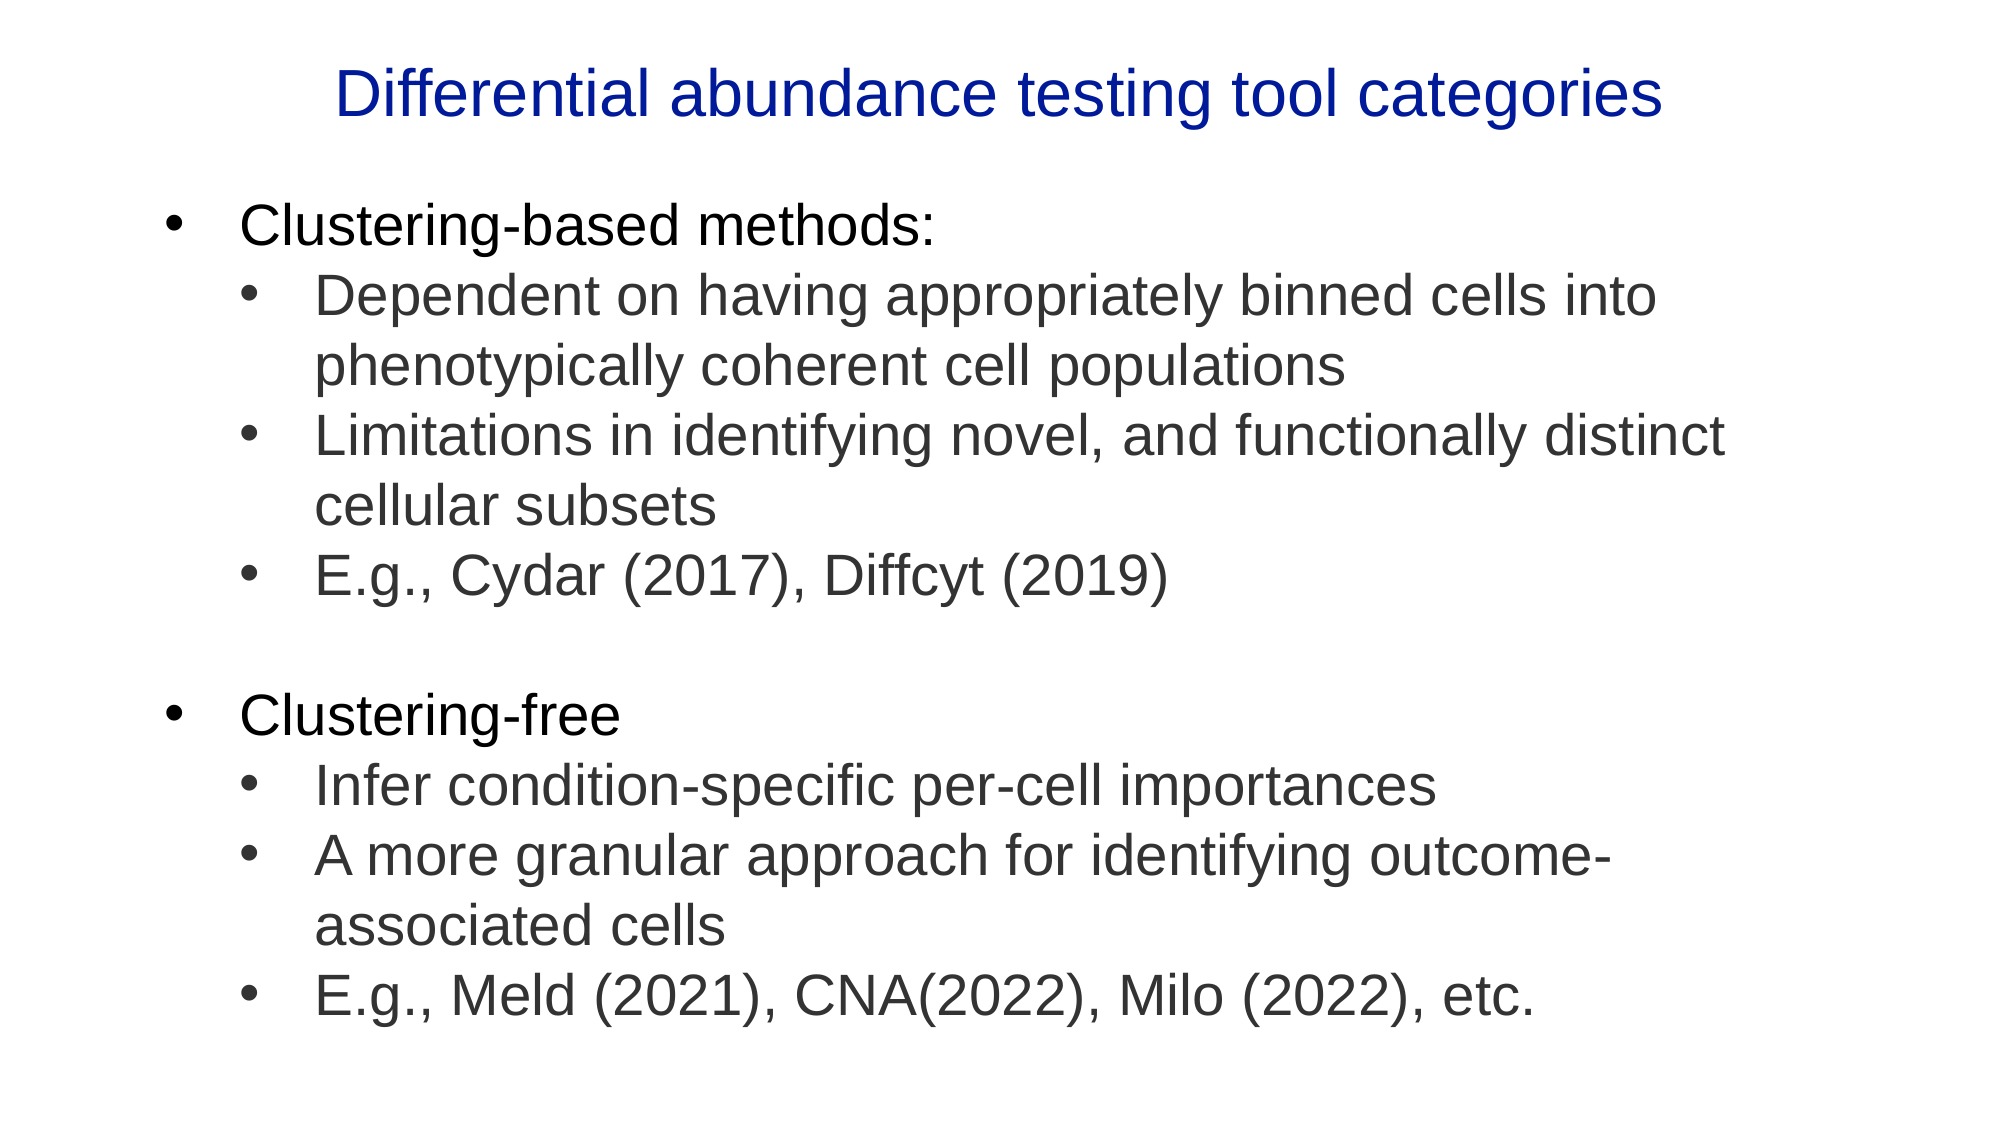

Differential abundance testing tool categories

Clustering-based methods:
Dependent on having appropriately binned cells into phenotypically coherent cell populations
Limitations in identifying novel, and functionally distinct cellular subsets
E.g., Cydar (2017), Diffcyt (2019)

Clustering-free
Infer condition-specific per-cell importances
A more granular approach for identifying outcome-associated cells
E.g., Meld (2021), CNA(2022), Milo (2022), etc.